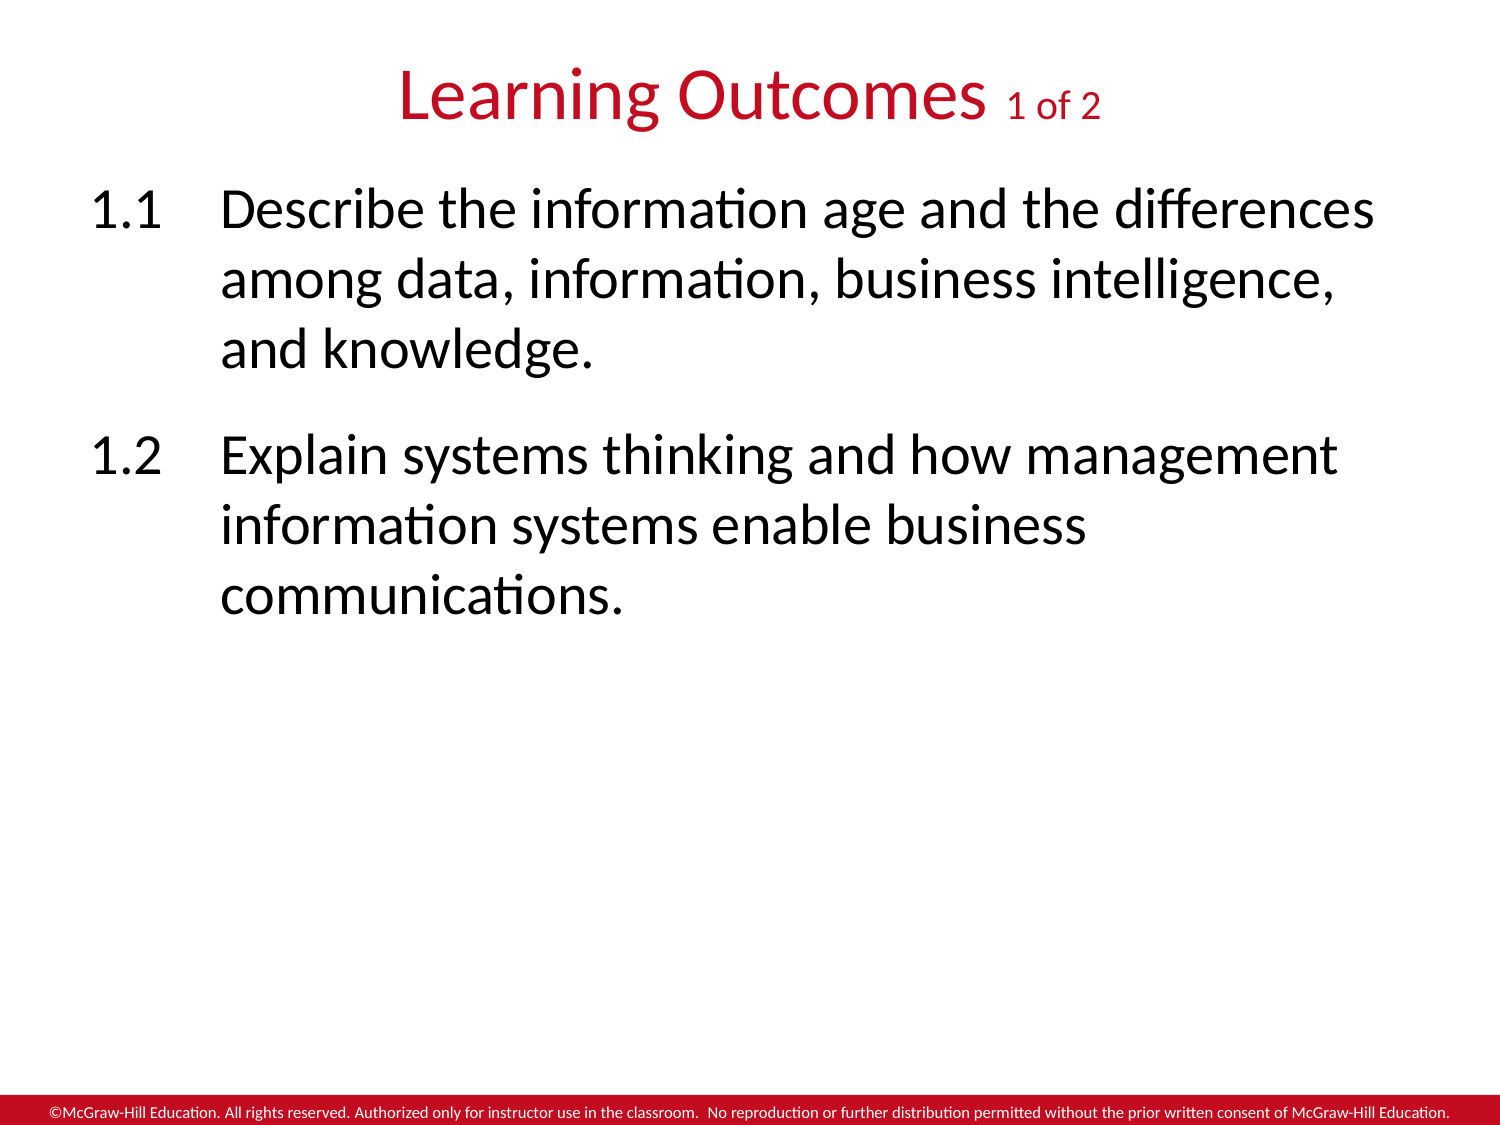

# Learning Outcomes 1 of 2
1.1	Describe the information age and the differences among data, information, business intelligence, and knowledge.
1.2	Explain systems thinking and how management information systems enable business communications.